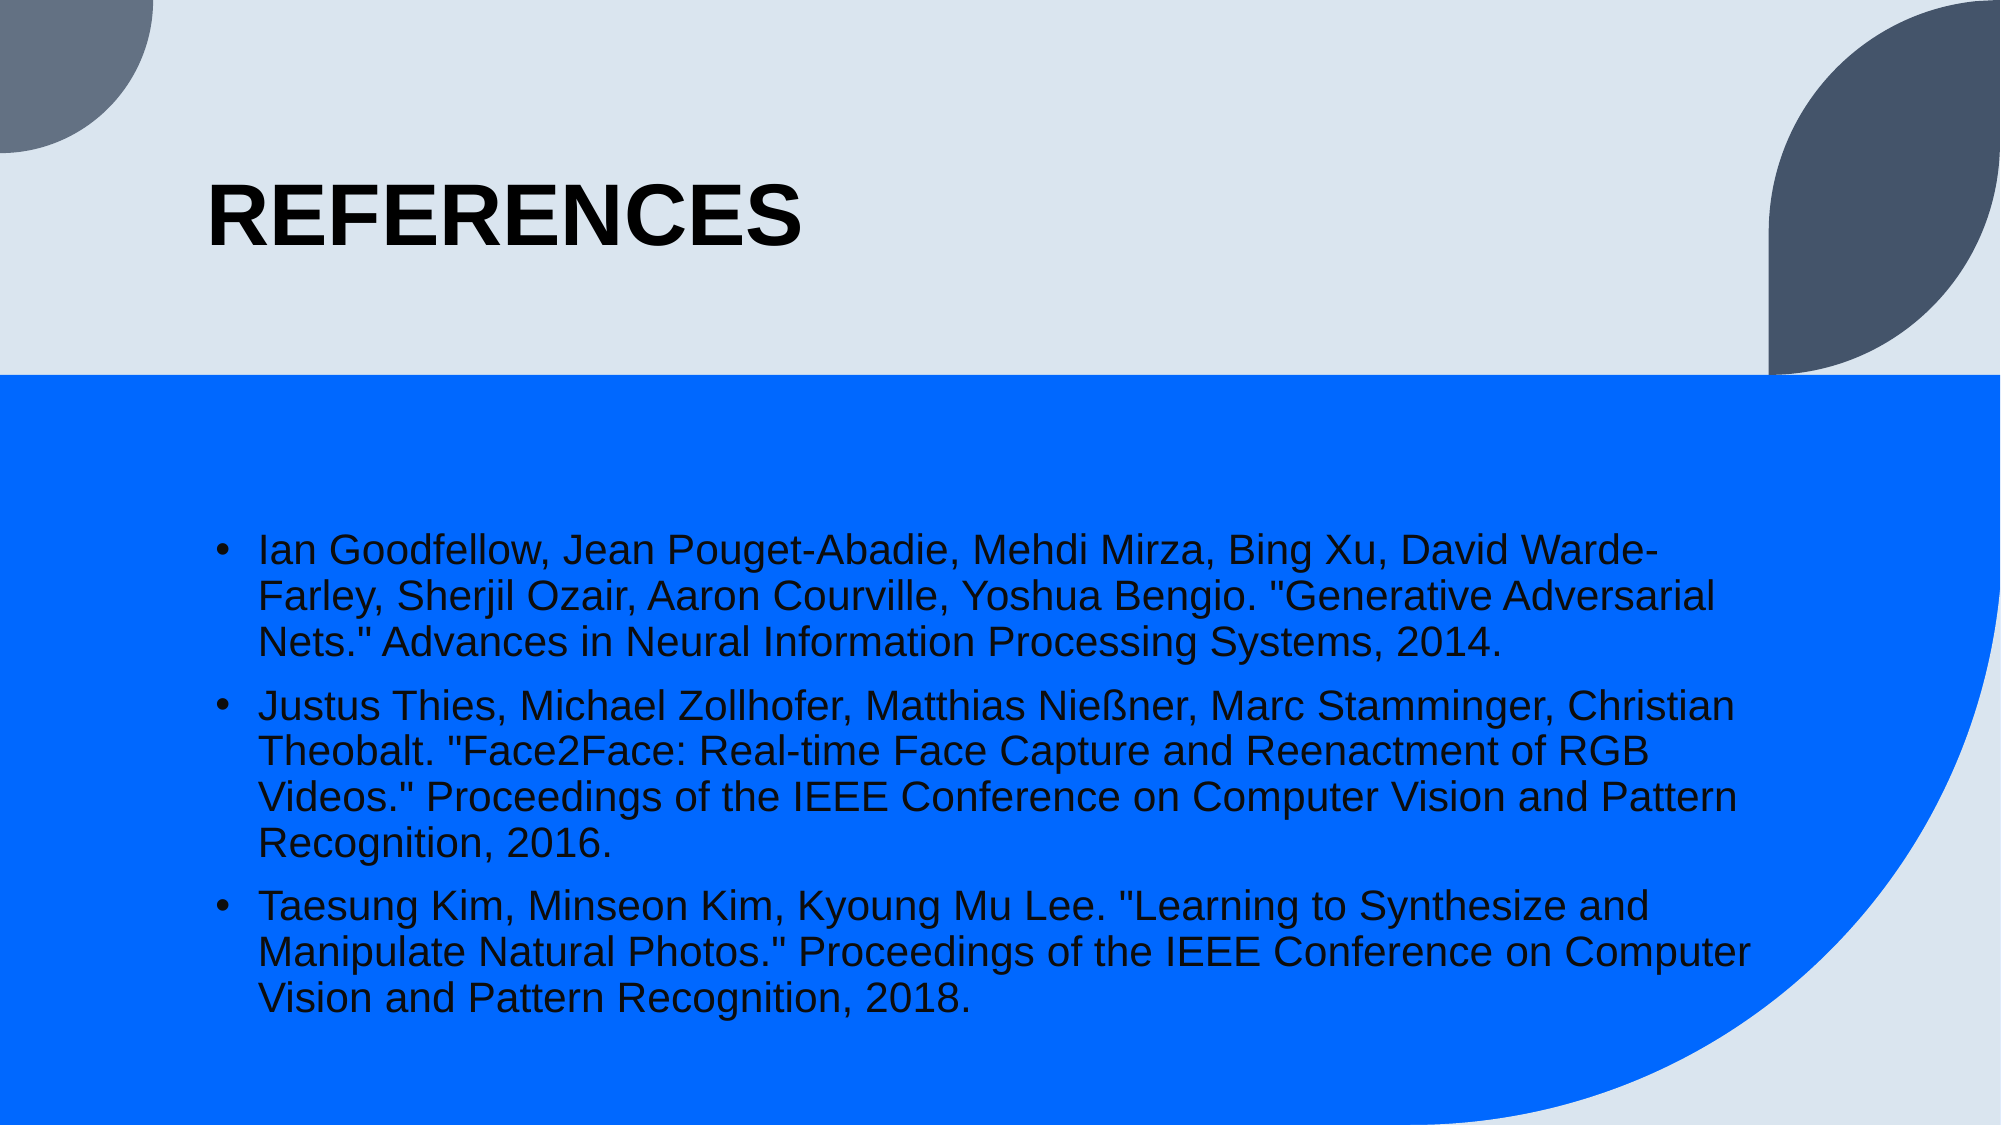

# REFERENCES

Ian Goodfellow, Jean Pouget-Abadie, Mehdi Mirza, Bing Xu, David Warde-Farley, Sherjil Ozair, Aaron Courville, Yoshua Bengio. "Generative Adversarial Nets." Advances in Neural Information Processing Systems, 2014.
Justus Thies, Michael Zollhofer, Matthias Nießner, Marc Stamminger, Christian Theobalt. "Face2Face: Real-time Face Capture and Reenactment of RGB Videos." Proceedings of the IEEE Conference on Computer Vision and Pattern Recognition, 2016.
Taesung Kim, Minseon Kim, Kyoung Mu Lee. "Learning to Synthesize and Manipulate Natural Photos." Proceedings of the IEEE Conference on Computer Vision and Pattern Recognition, 2018.